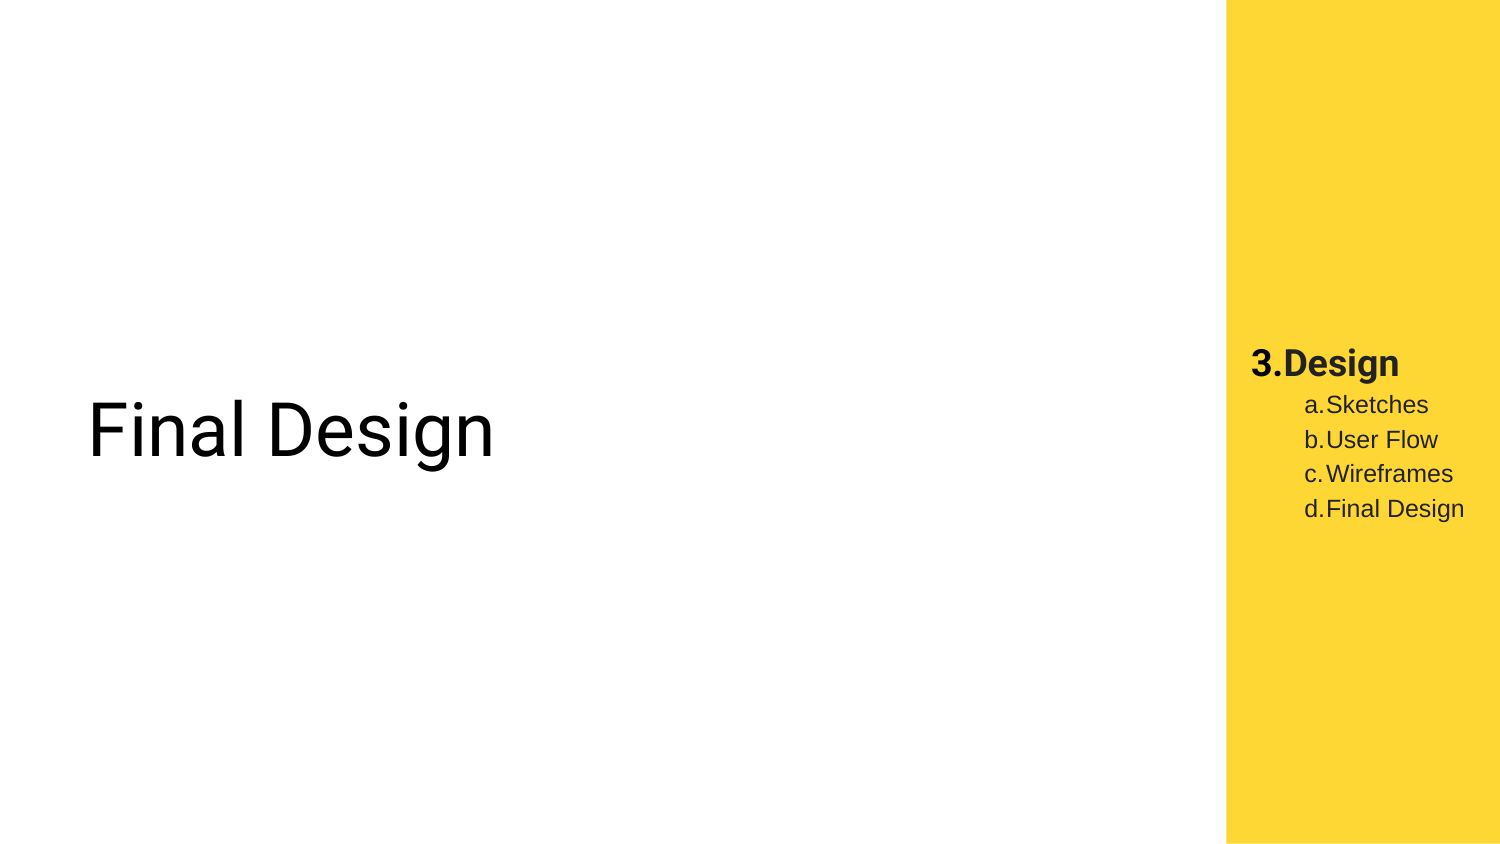

Design
Sketches
User Flow
Wireframes
Final Design
# Final Design